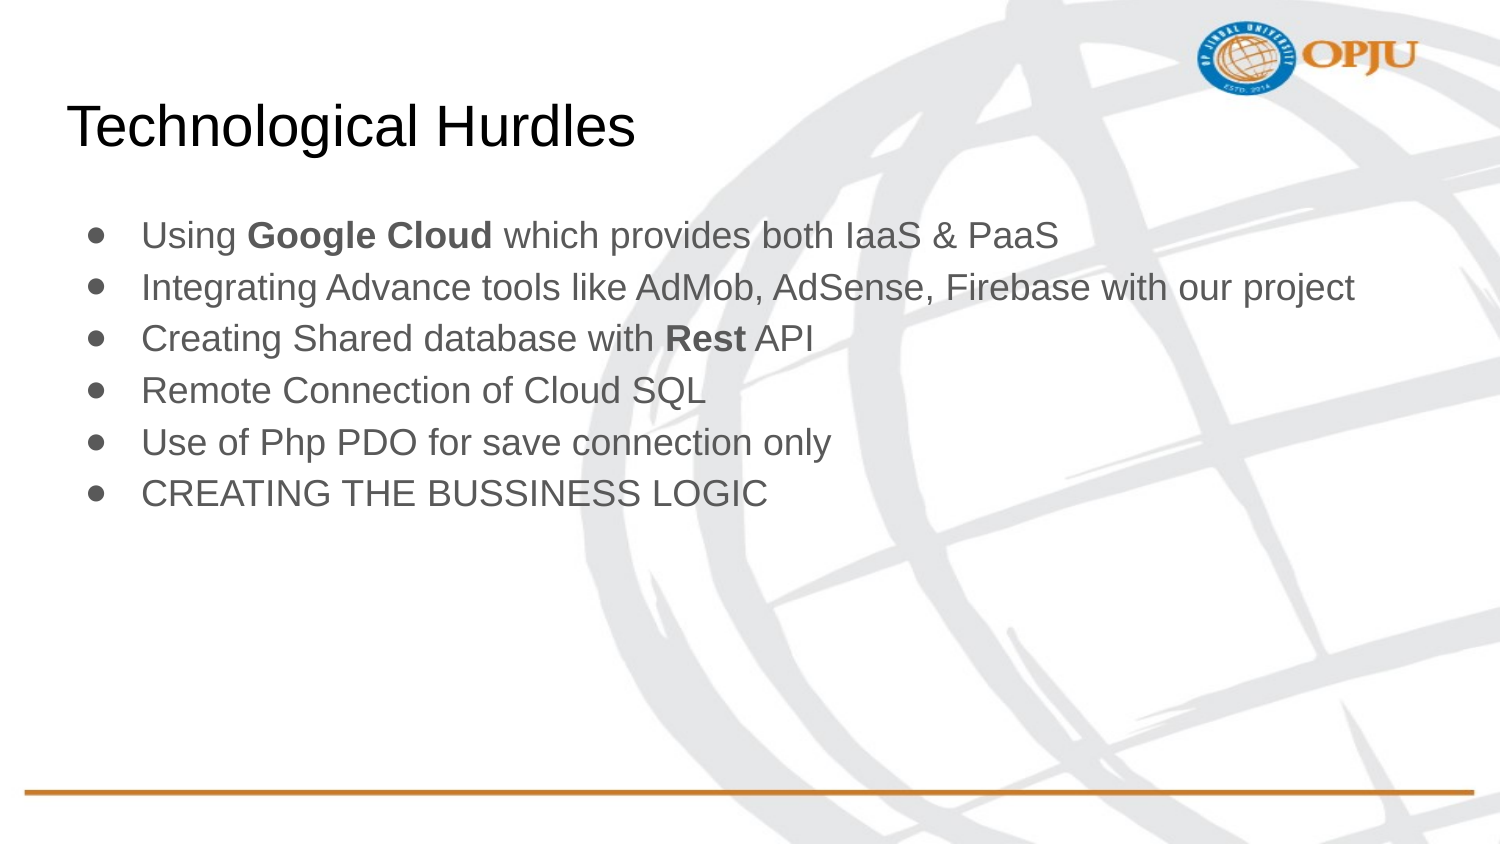

# Technological Hurdles
Using Google Cloud which provides both IaaS & PaaS
Integrating Advance tools like AdMob, AdSense, Firebase with our project
Creating Shared database with Rest API
Remote Connection of Cloud SQL
Use of Php PDO for save connection only
CREATING THE BUSSINESS LOGIC